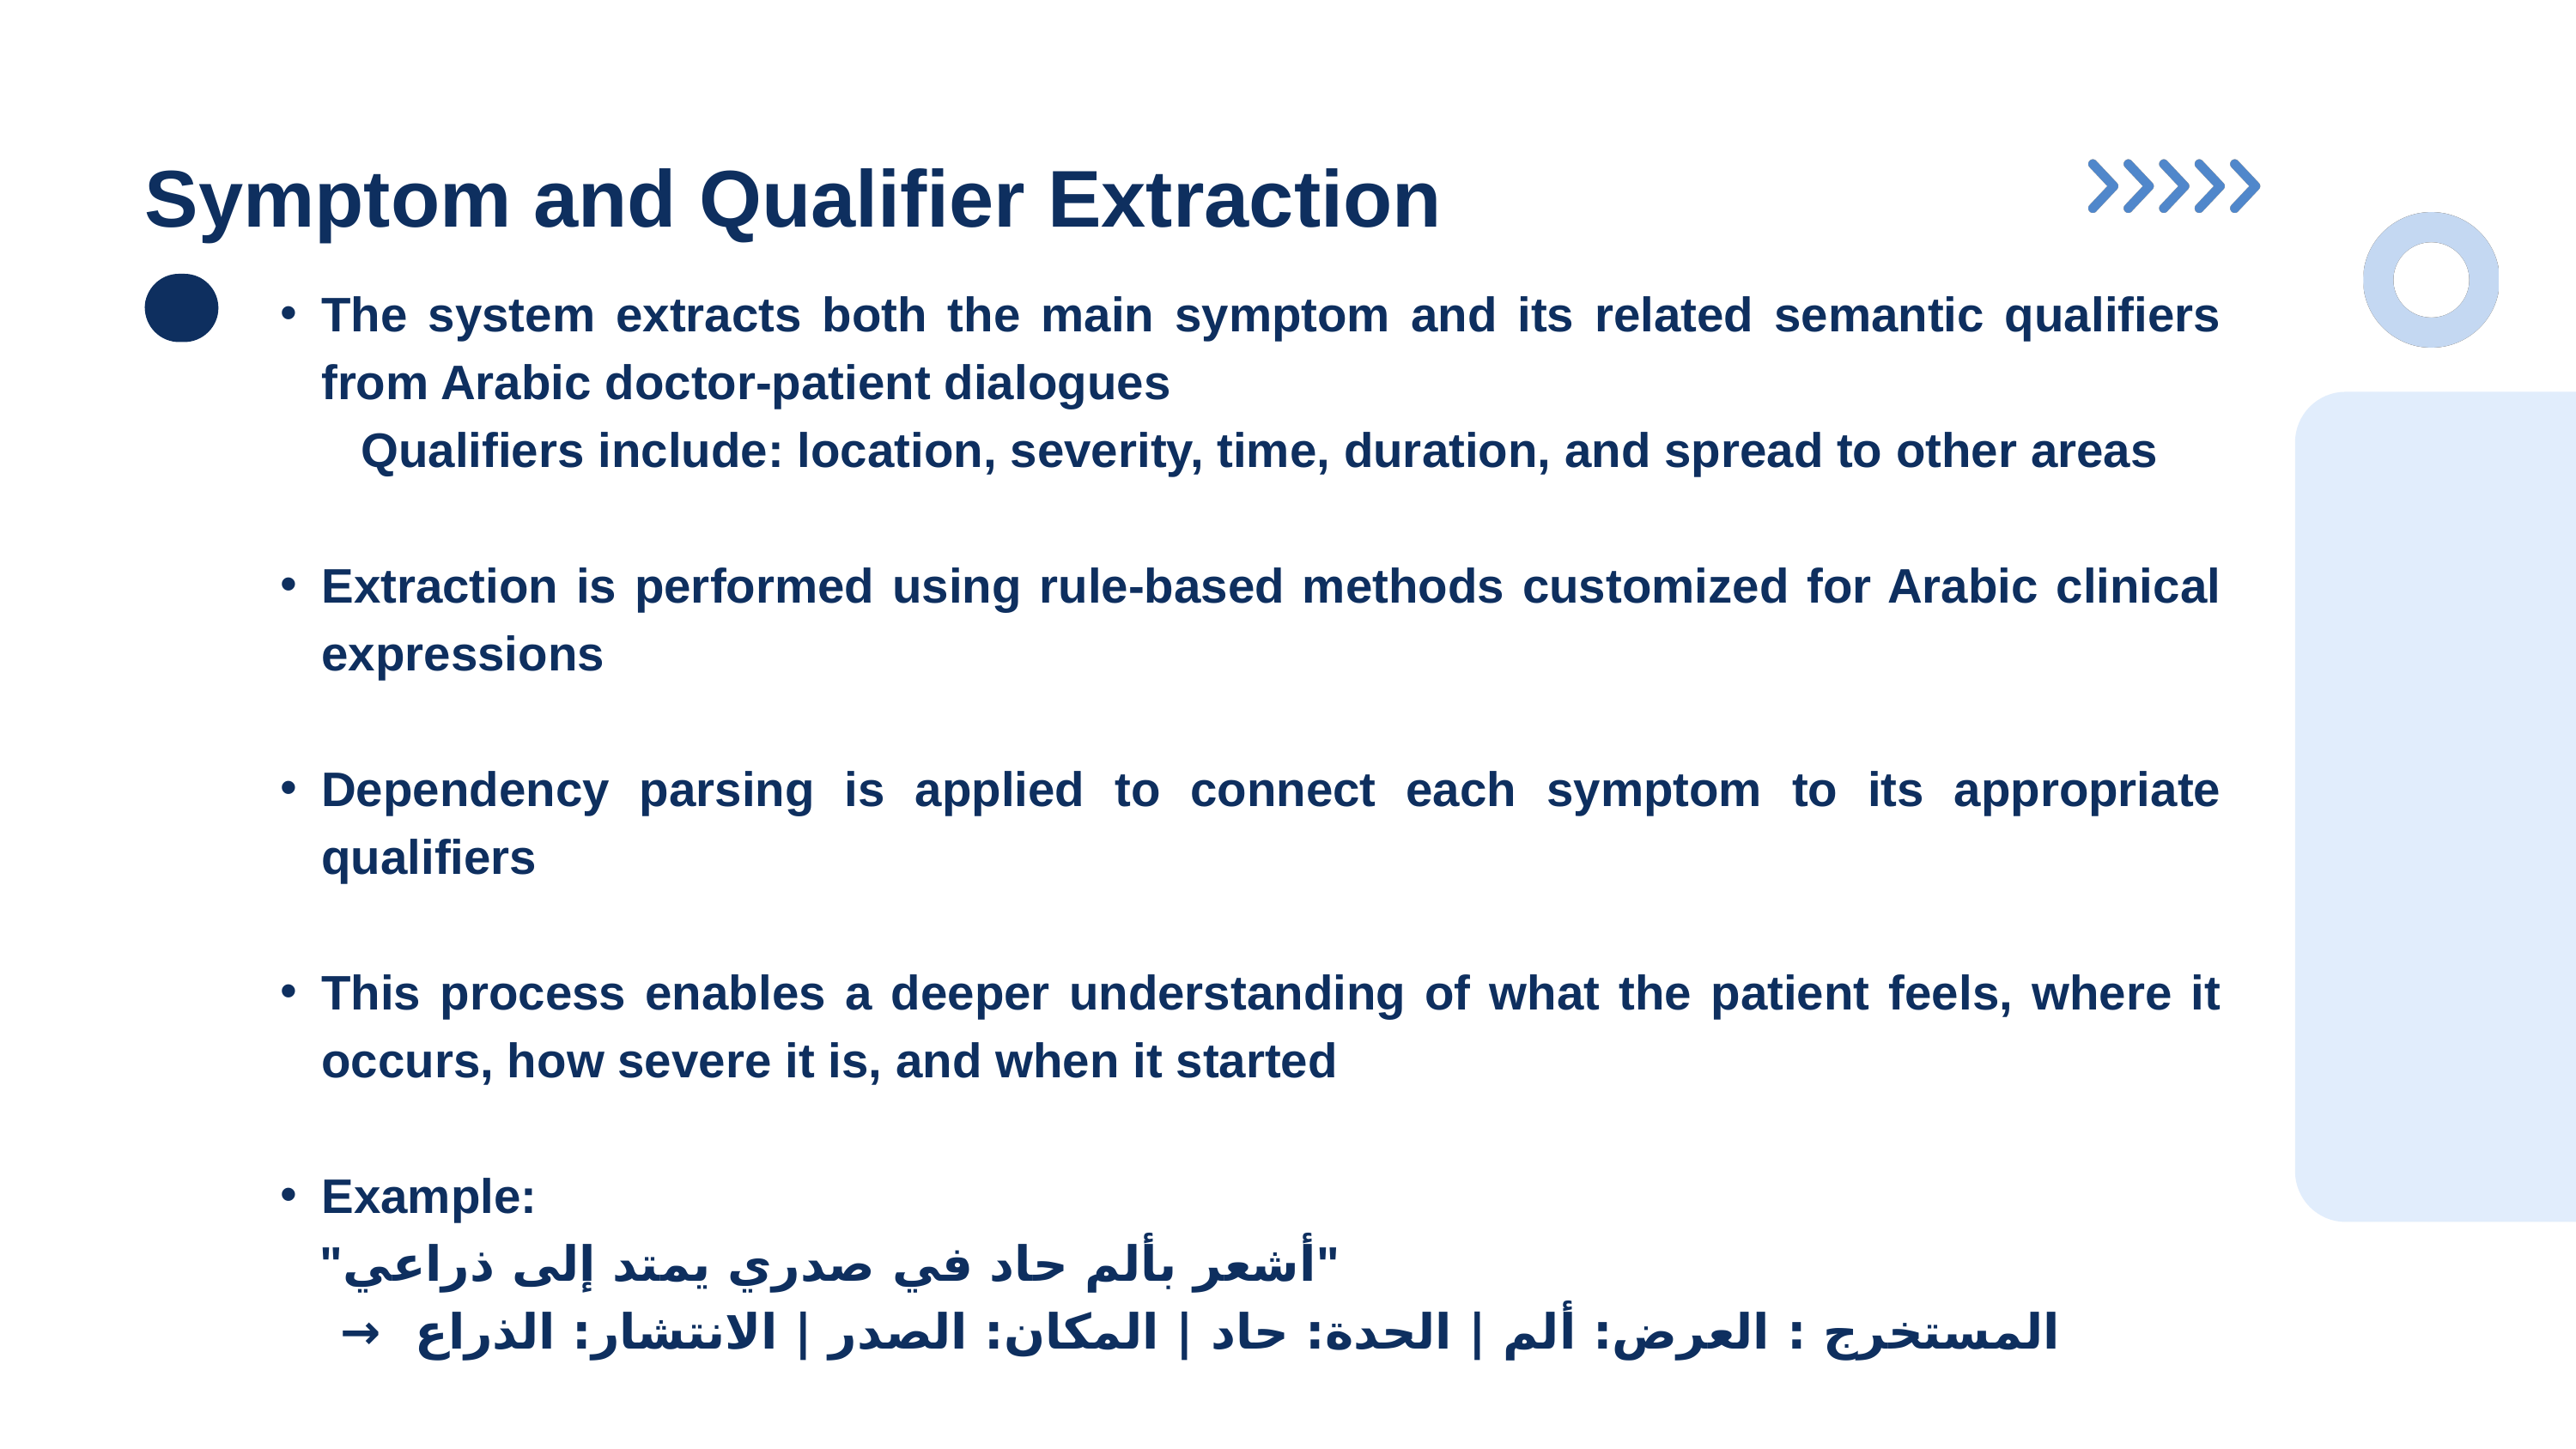

Symptom and Qualifier Extraction

The system extracts both the main symptom and its related semantic qualifiers from Arabic doctor-patient dialogues
         Qualifiers include: location, severity, time, duration, and spread to other areas

Extraction is performed using rule-based methods customized for Arabic clinical expressions

Dependency parsing is applied to connect each symptom to its appropriate qualifiers

This process enables a deeper understanding of what the patient feels, where it occurs, how severe it is, and when it started

Example:
      "أشعر بألم حاد في صدري يمتد إلى ذراعي"
      →  المستخرج : العرض: ألم | الحدة: حاد | المكان: الصدر | الانتشار: الذراع